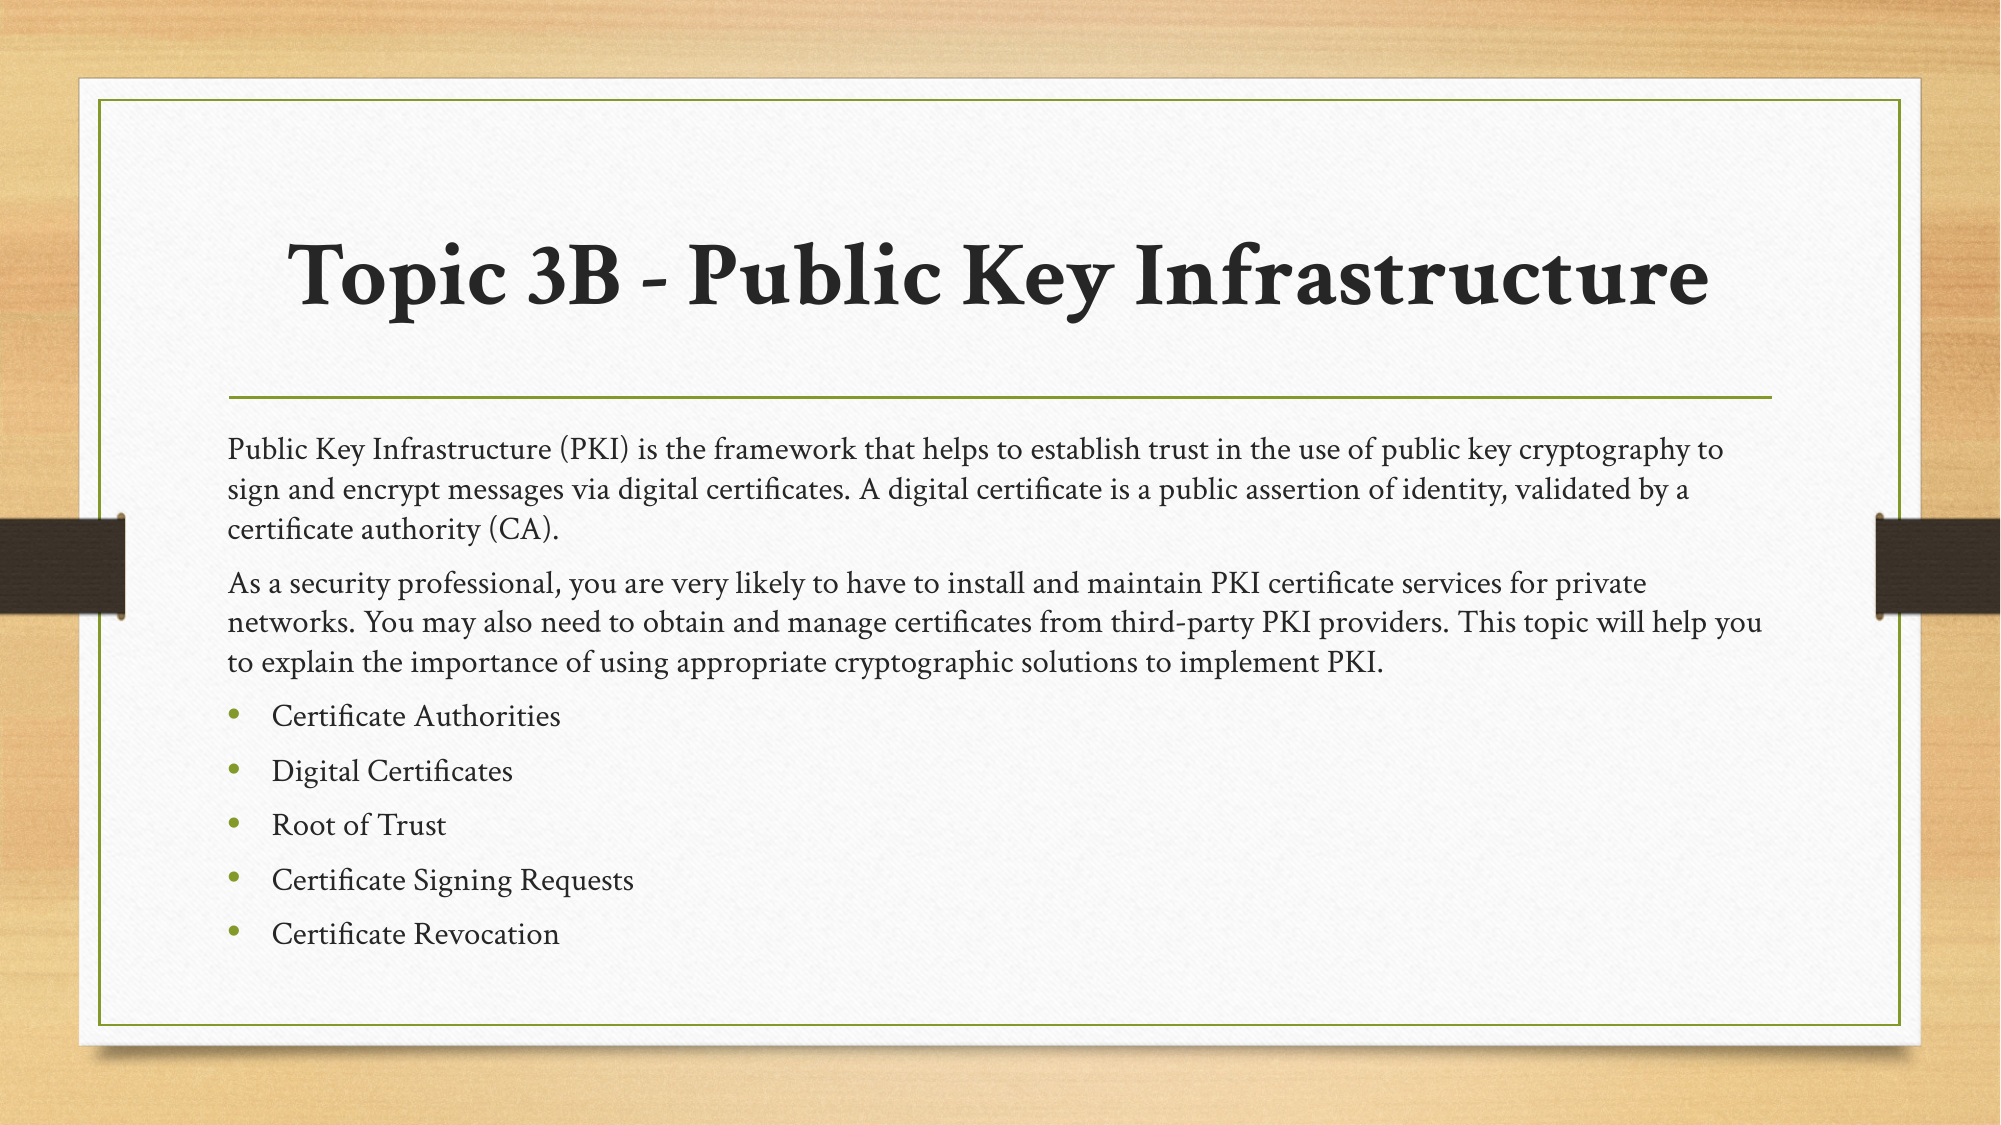

# Topic 3B - Public Key Infrastructure
Public Key Infrastructure (PKI) is the framework that helps to establish trust in the use of public key cryptography to sign and encrypt messages via digital certificates. A digital certificate is a public assertion of identity, validated by a certificate authority (CA).
As a security professional, you are very likely to have to install and maintain PKI certificate services for private networks. You may also need to obtain and manage certificates from third-party PKI providers. This topic will help you to explain the importance of using appropriate cryptographic solutions to implement PKI.
Certificate Authorities
Digital Certificates
Root of Trust
Certificate Signing Requests
Certificate Revocation